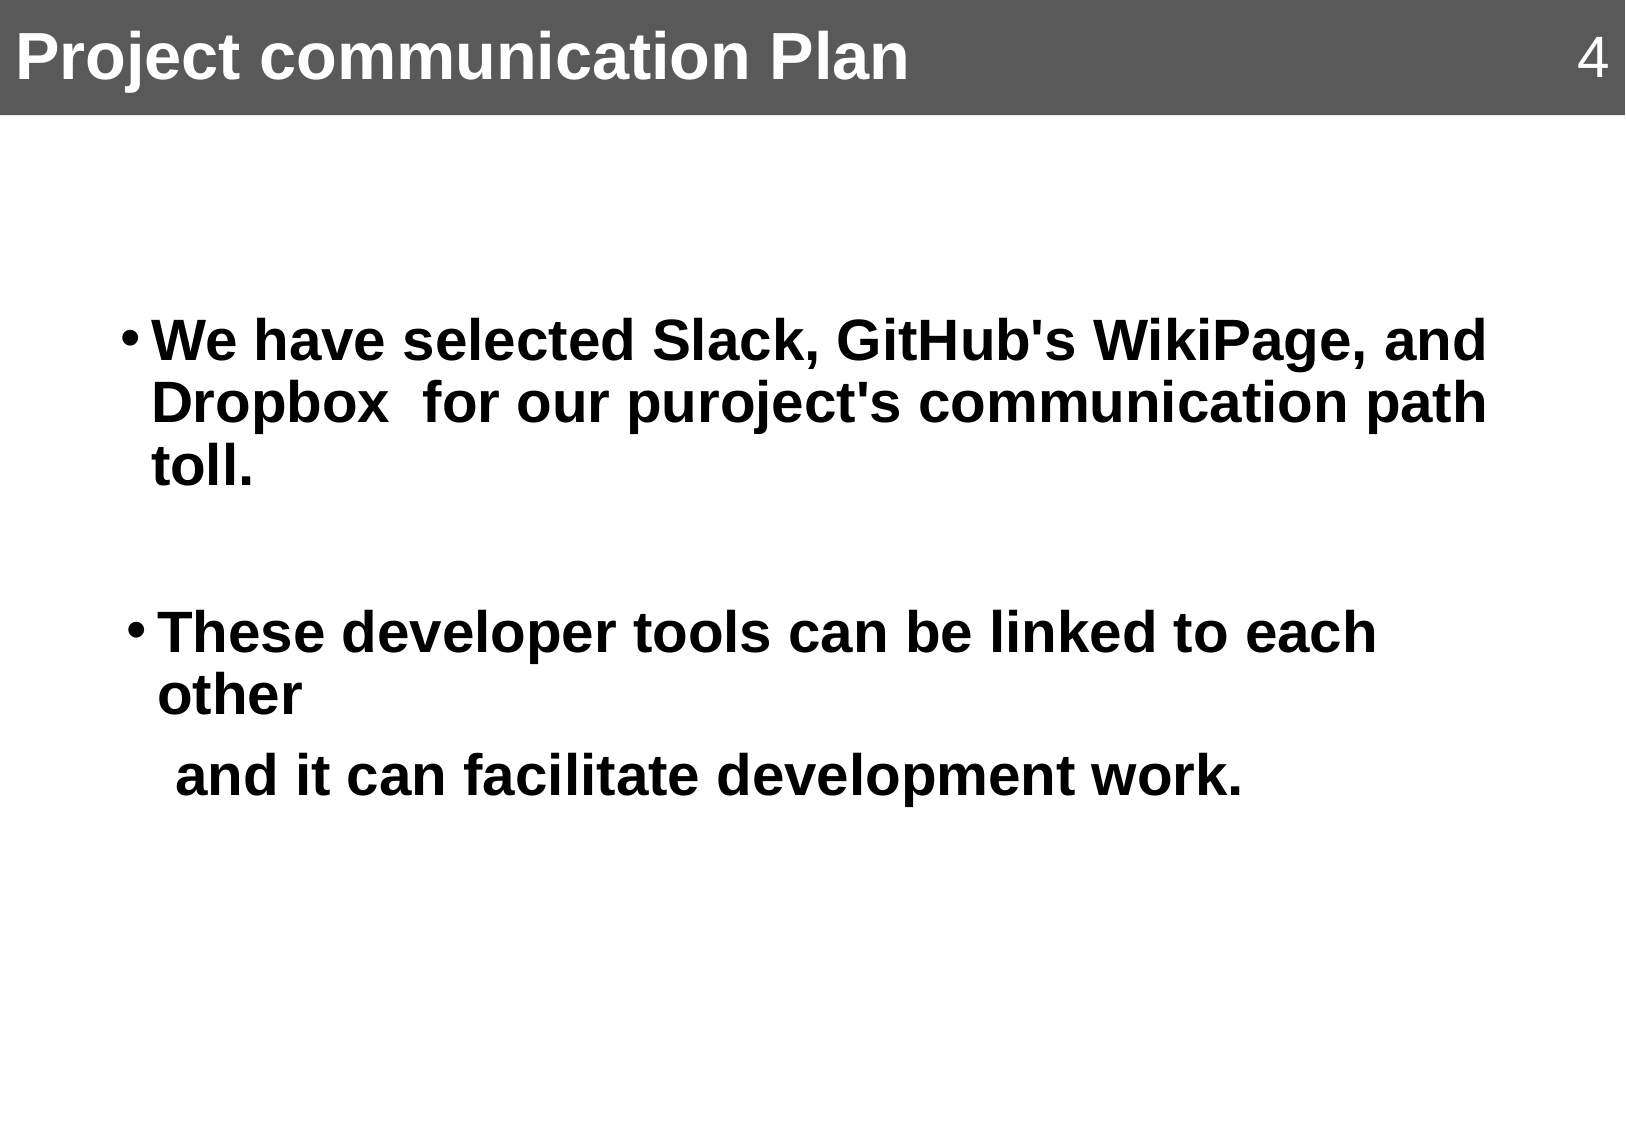

Project communication Plan
4
4
We have selected Slack, GitHub's WikiPage, and Dropbox  for our puroject's communication path toll.
These developer tools can be linked to each other
   and it can facilitate development work.